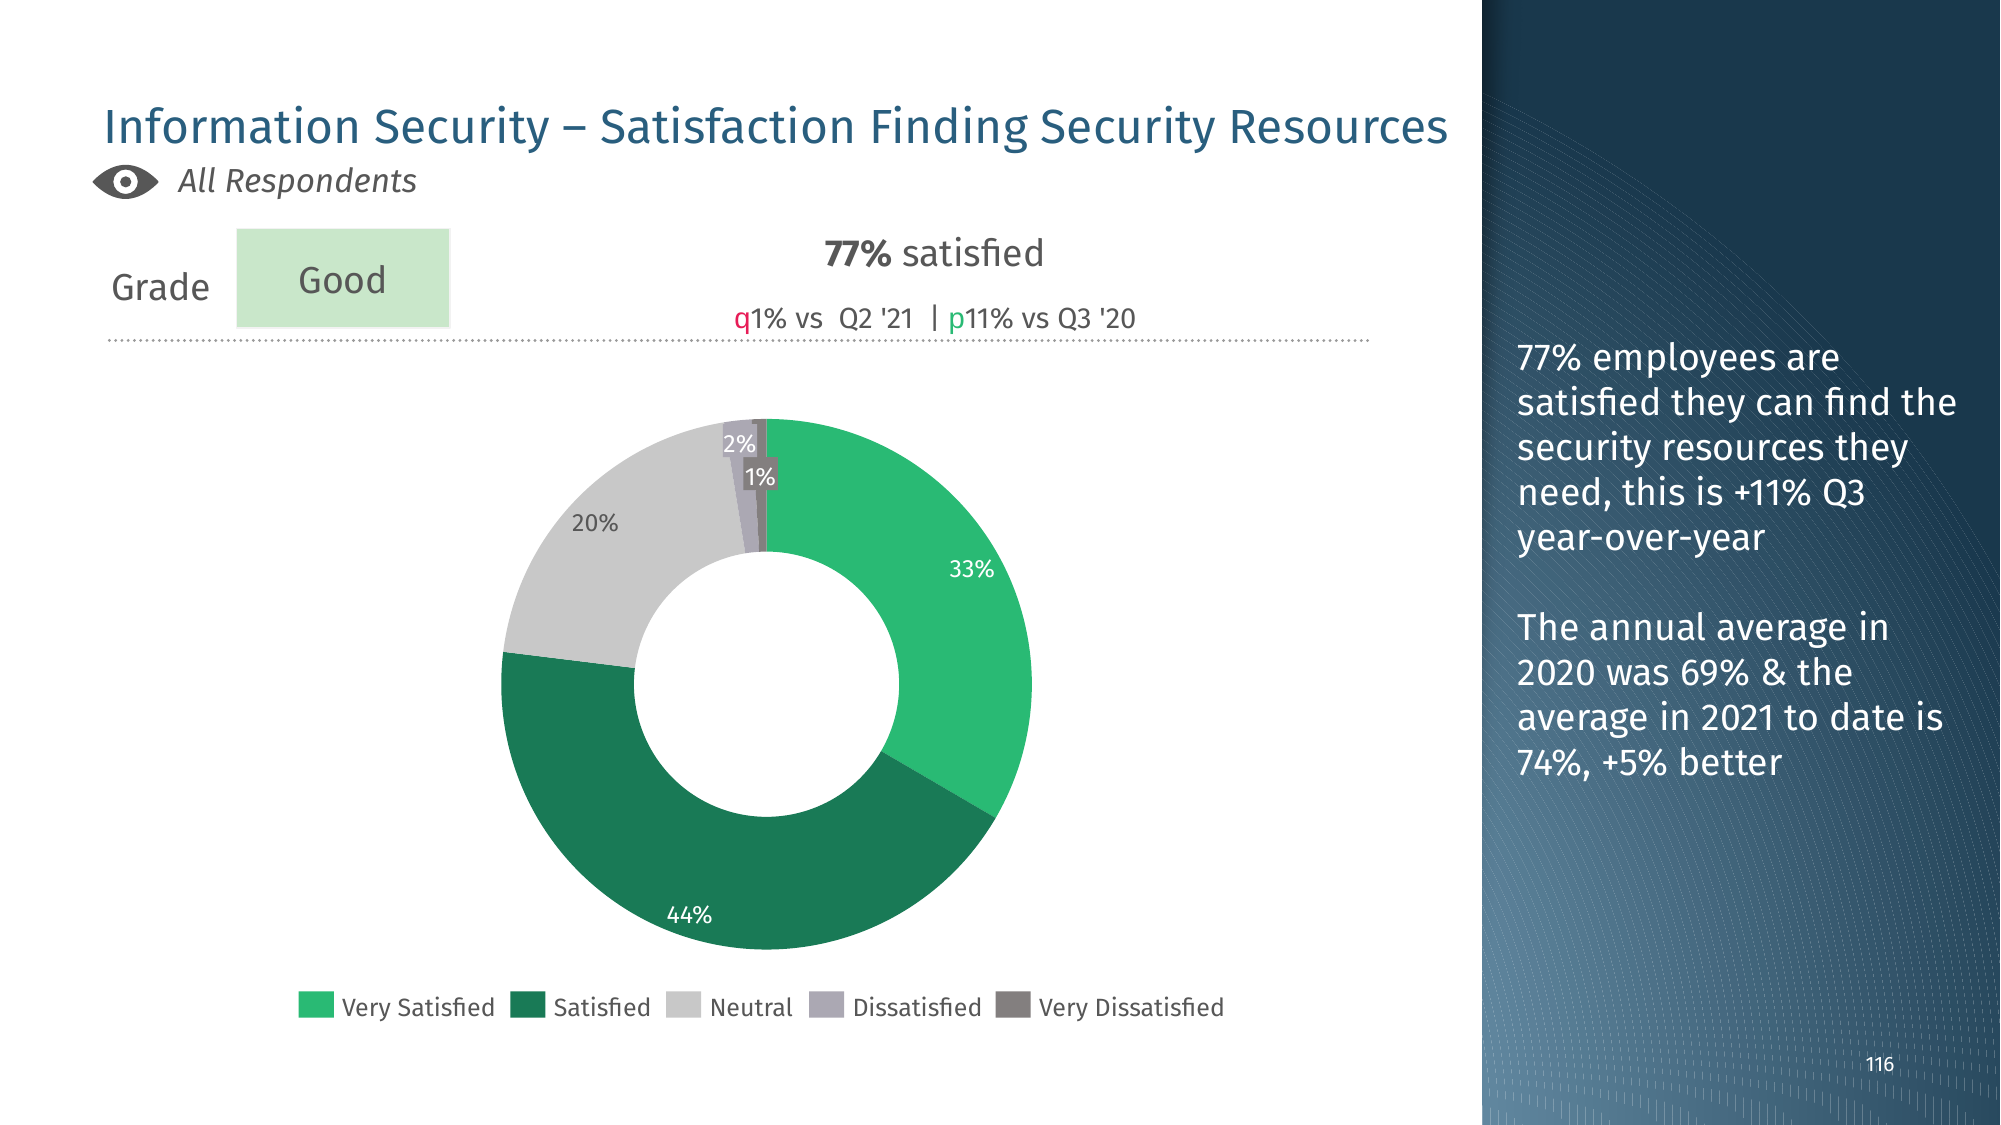

77% employees are satisfied they can find the security resources they need, this is +11% Q3 year-over-year

The annual average in 2020 was 69% & the average in 2021 to date is 74%, +5% better
# Information Security – Satisfaction Finding Security Resources

All Respondents
77% satisfied

q1% vs  Q2 '21  | p11% vs Q3 '20
Good
Grade

### Chart

| Category |  |
|---|---|
2%
1%
20%
33%
44%
Very Satisfied
Satisfied
Neutral
Dissatisfied
Very Dissatisfied